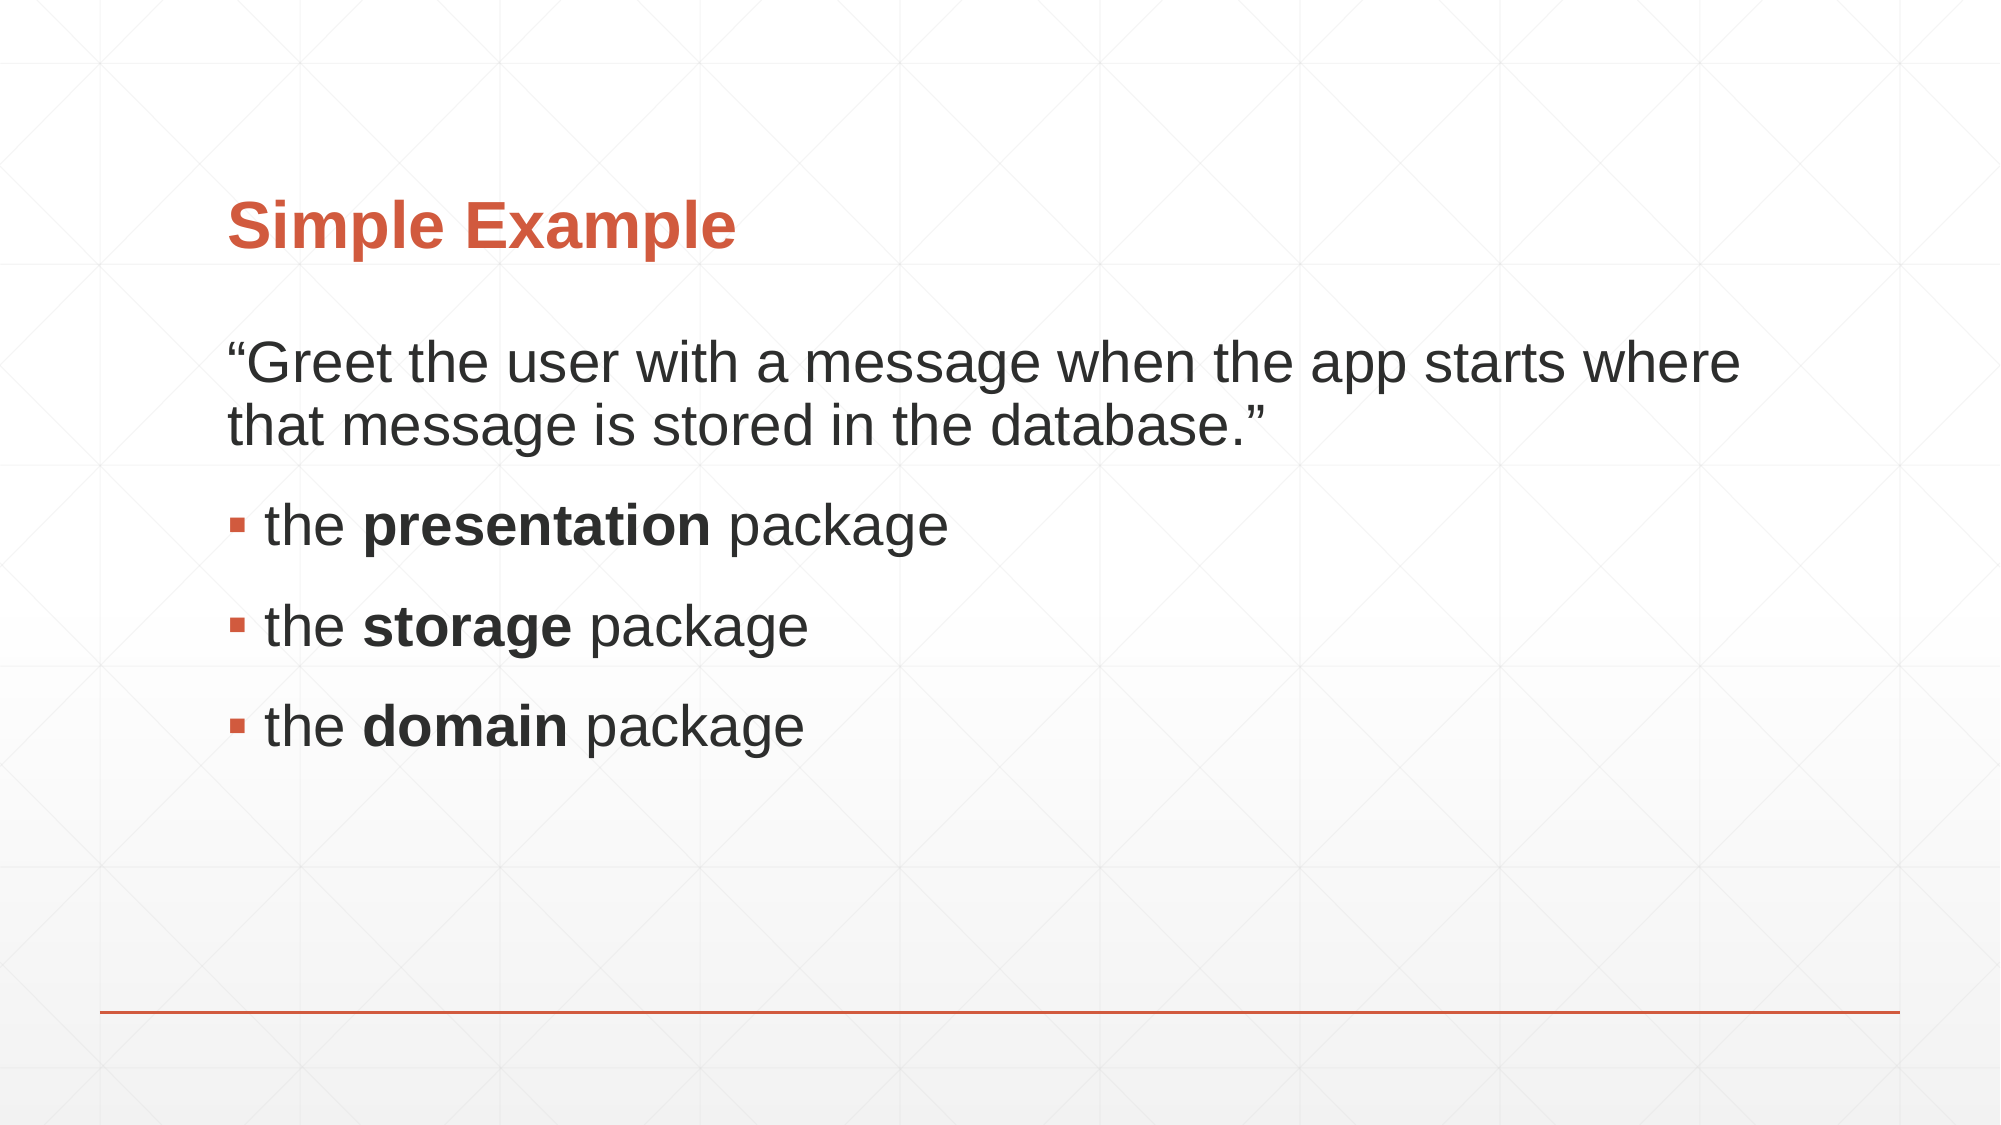

# Simple Example
“Greet the user with a message when the app starts where that message is stored in the database.”
the presentation package
the storage package
the domain package